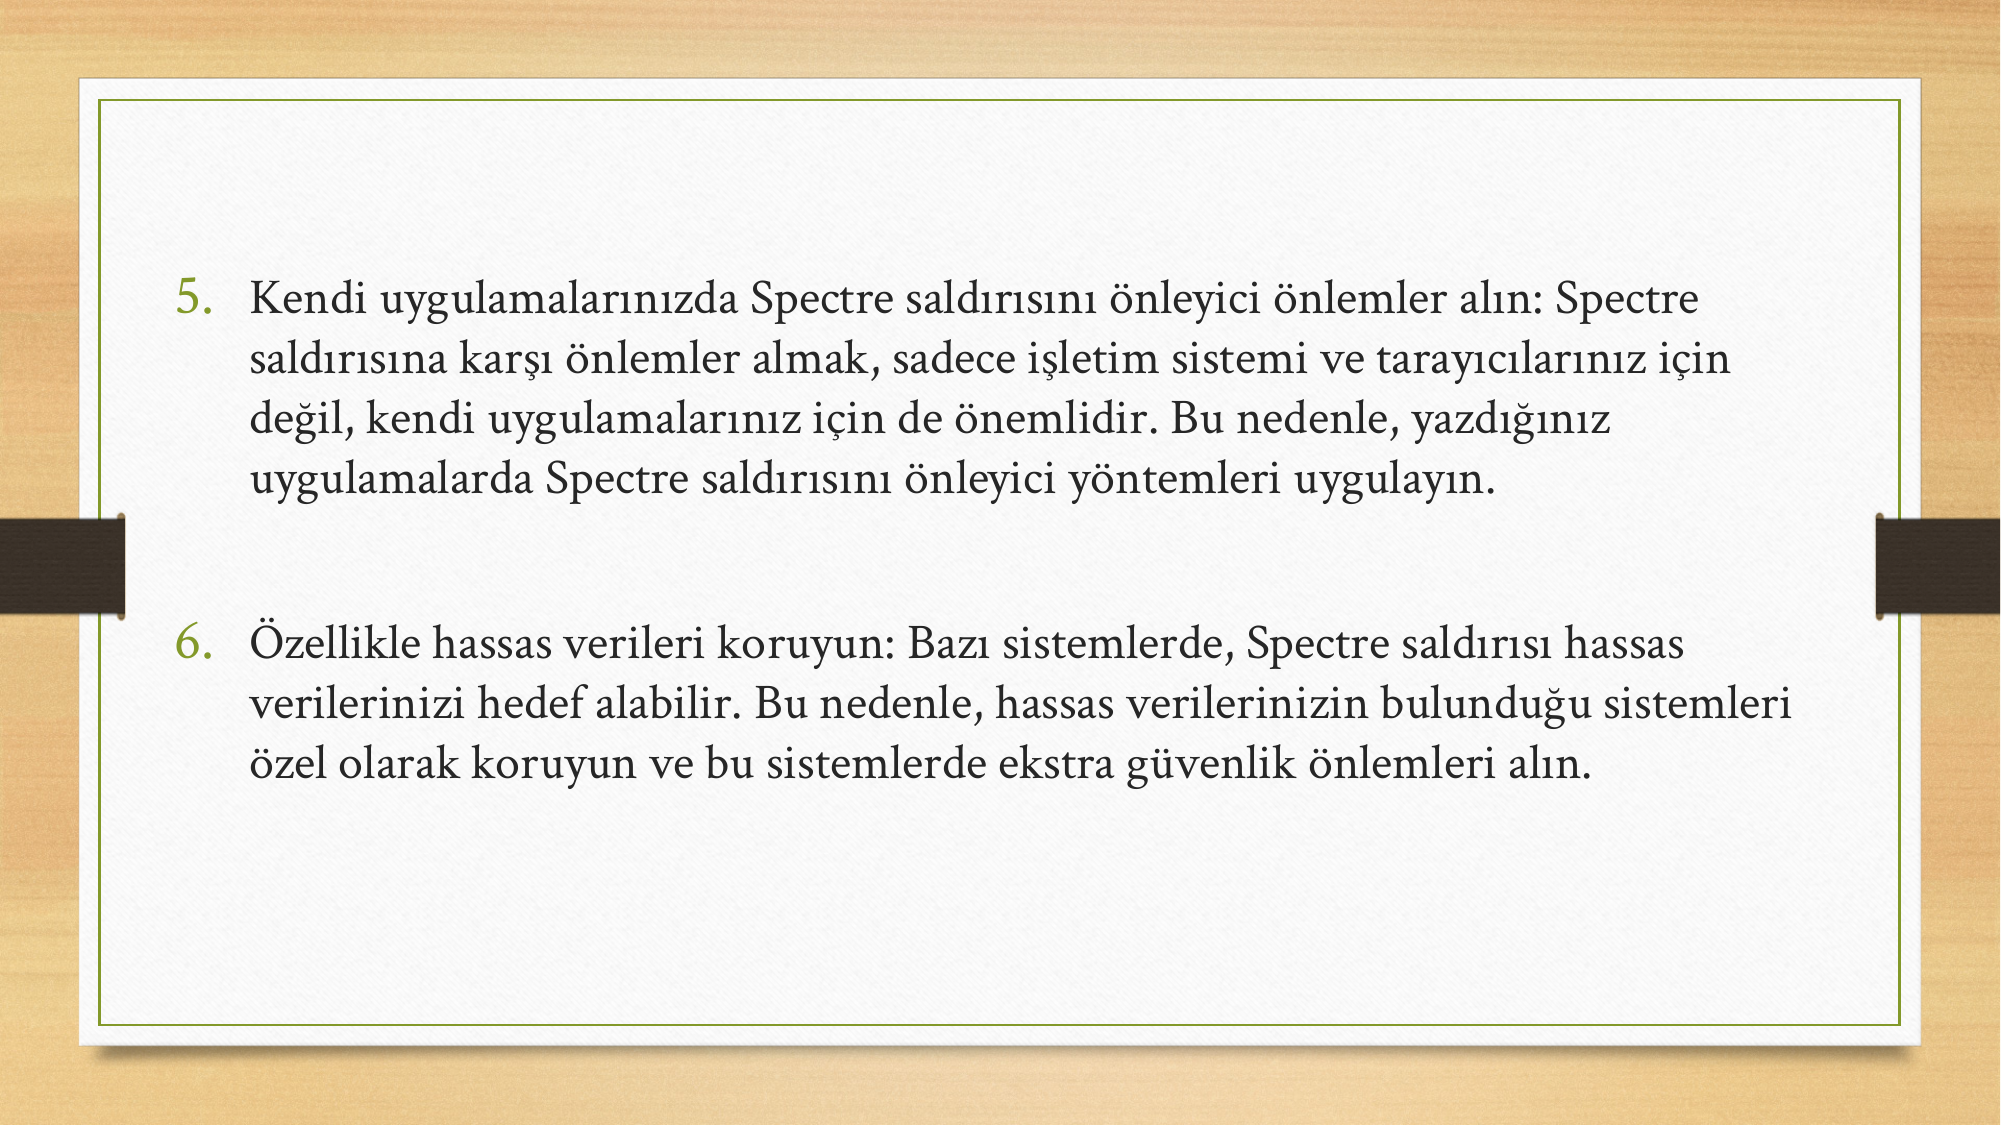

Kendi uygulamalarınızda Spectre saldırısını önleyici önlemler alın: Spectre saldırısına karşı önlemler almak, sadece işletim sistemi ve tarayıcılarınız için değil, kendi uygulamalarınız için de önemlidir. Bu nedenle, yazdığınız uygulamalarda Spectre saldırısını önleyici yöntemleri uygulayın.

Özellikle hassas verileri koruyun: Bazı sistemlerde, Spectre saldırısı hassas verilerinizi hedef alabilir. Bu nedenle, hassas verilerinizin bulunduğu sistemleri özel olarak koruyun ve bu sistemlerde ekstra güvenlik önlemleri alın.